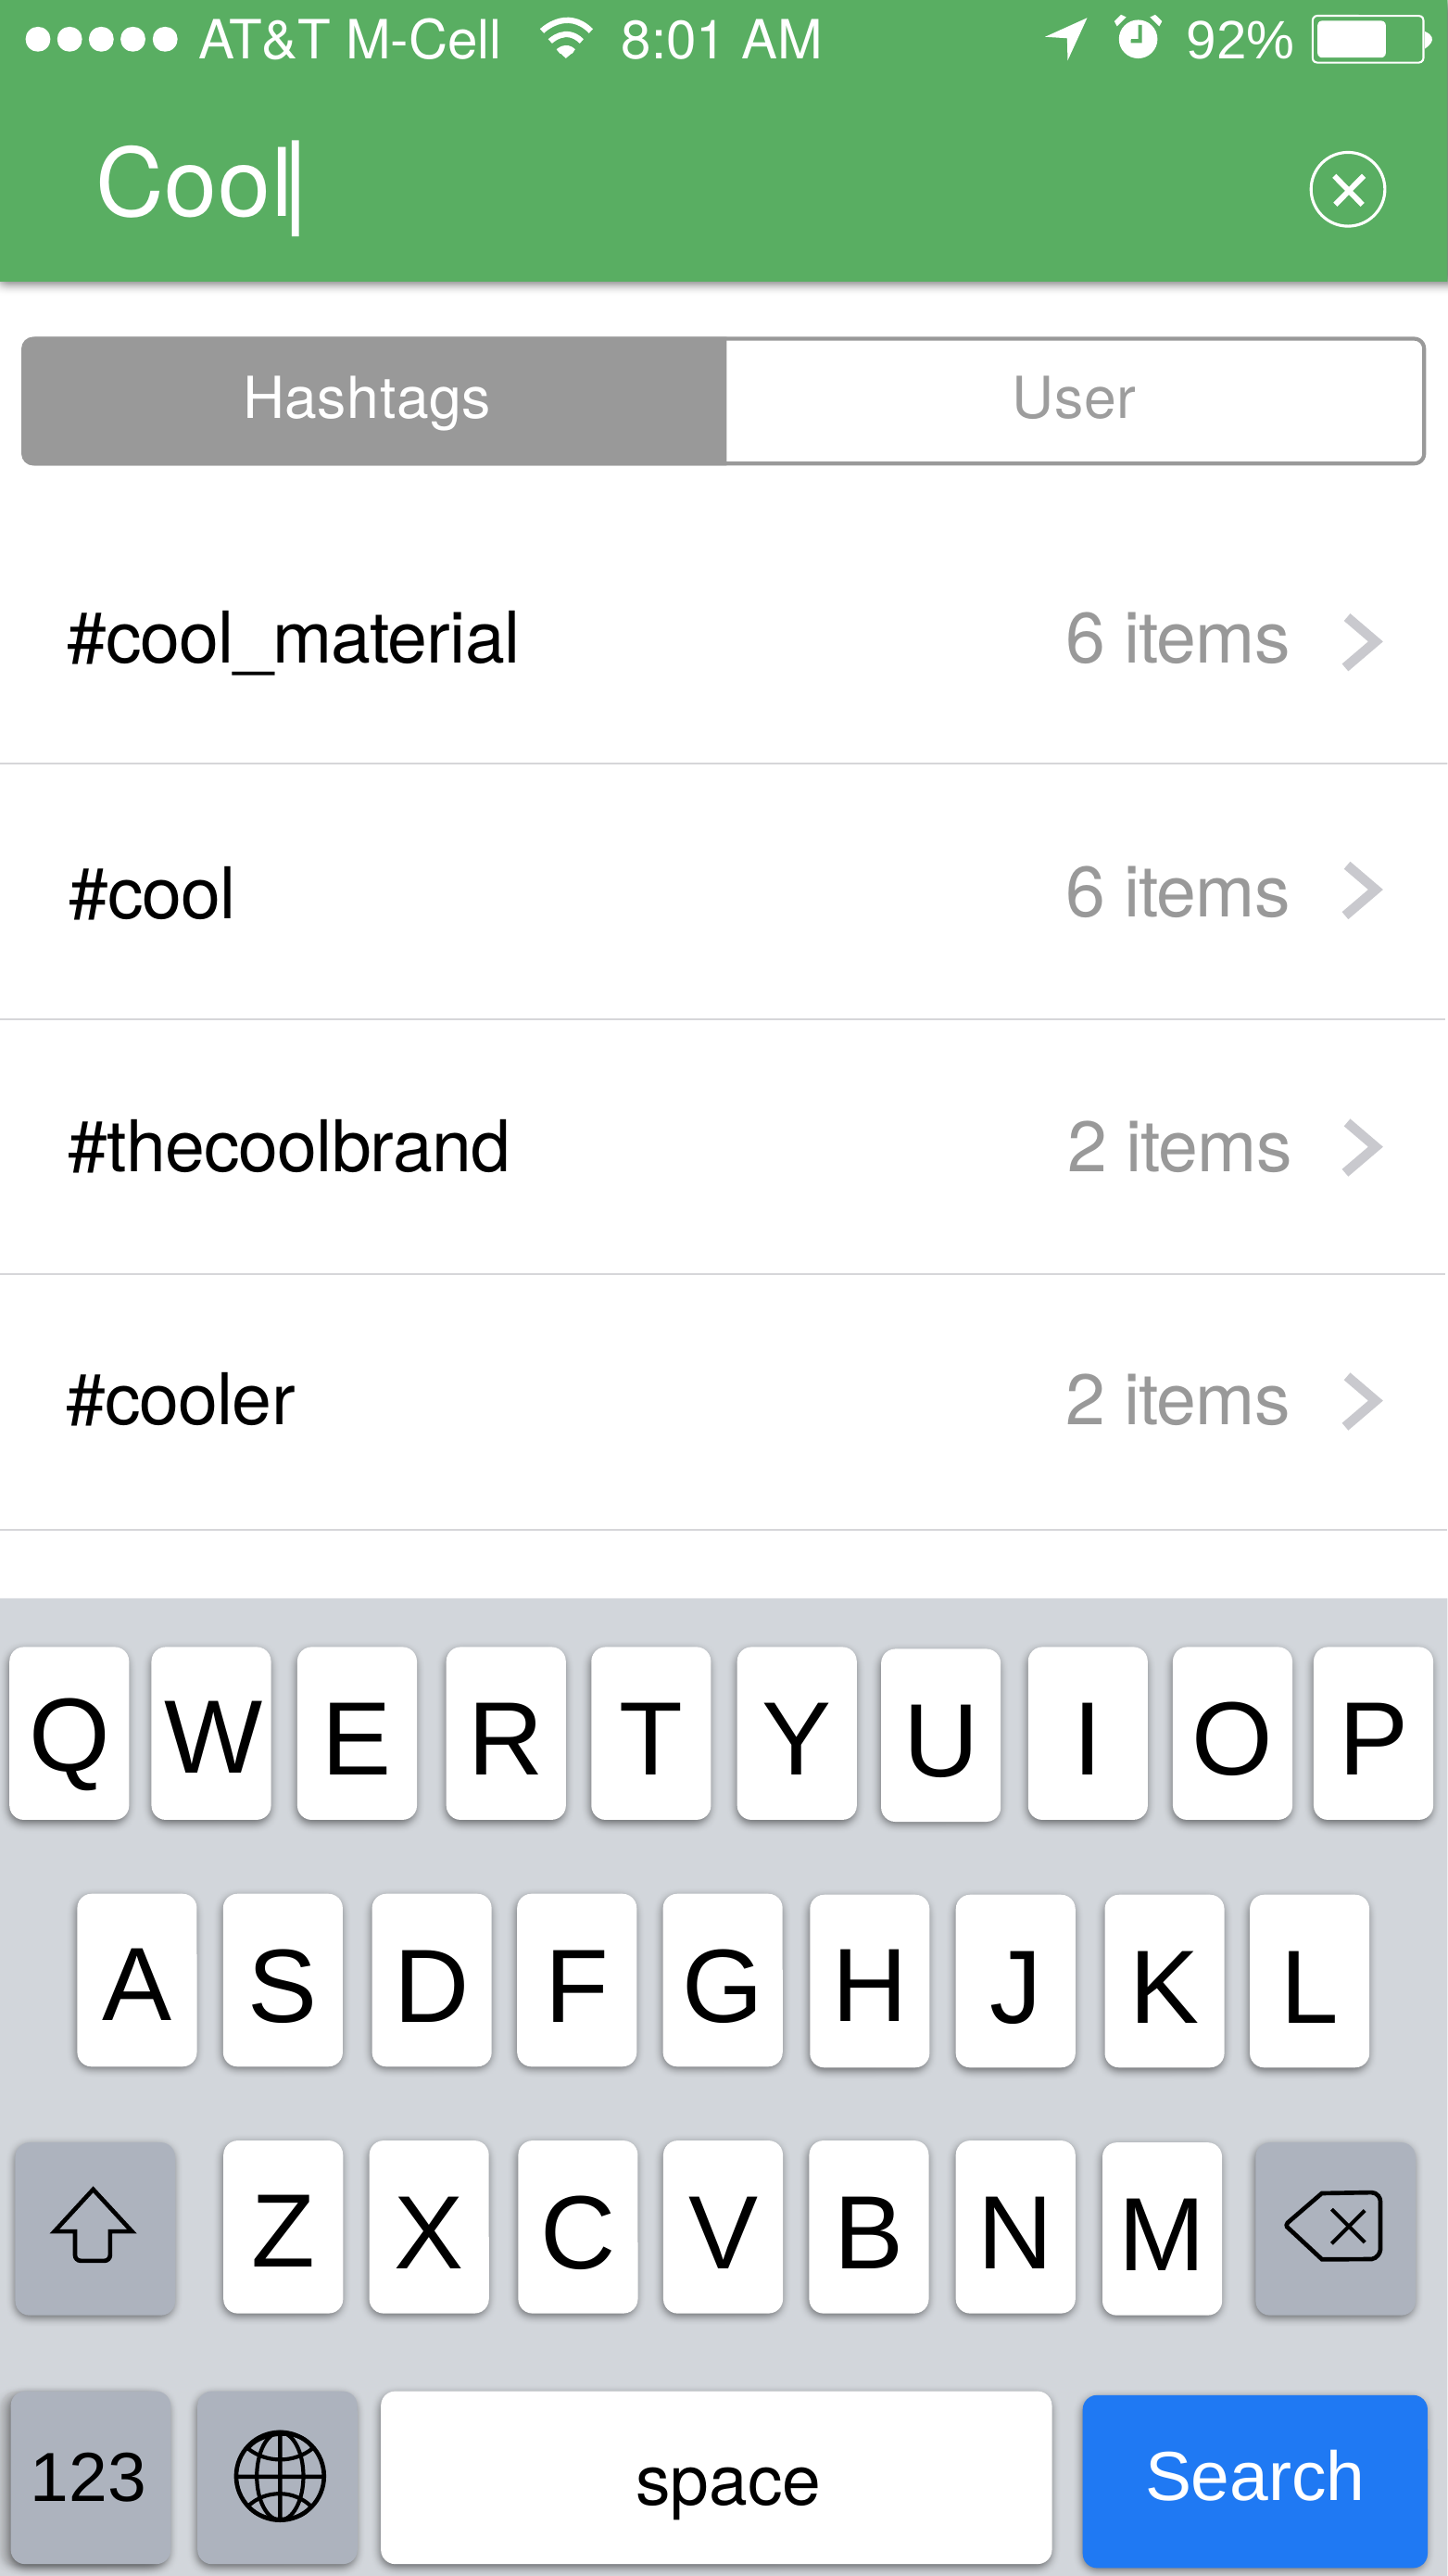

AT&T M-Cell
8:01 AM
92%

Cool

Hashtags
User
#cool_material
6 items

6 items
#cool

#thecoolbrand
2 items

#cooler
2 items

Q
W
E
R
T
Y
I
O
P
U

A
H
S
D
F
G
J
K
L

Z
X
C
V
B
N
M

123
space

Search